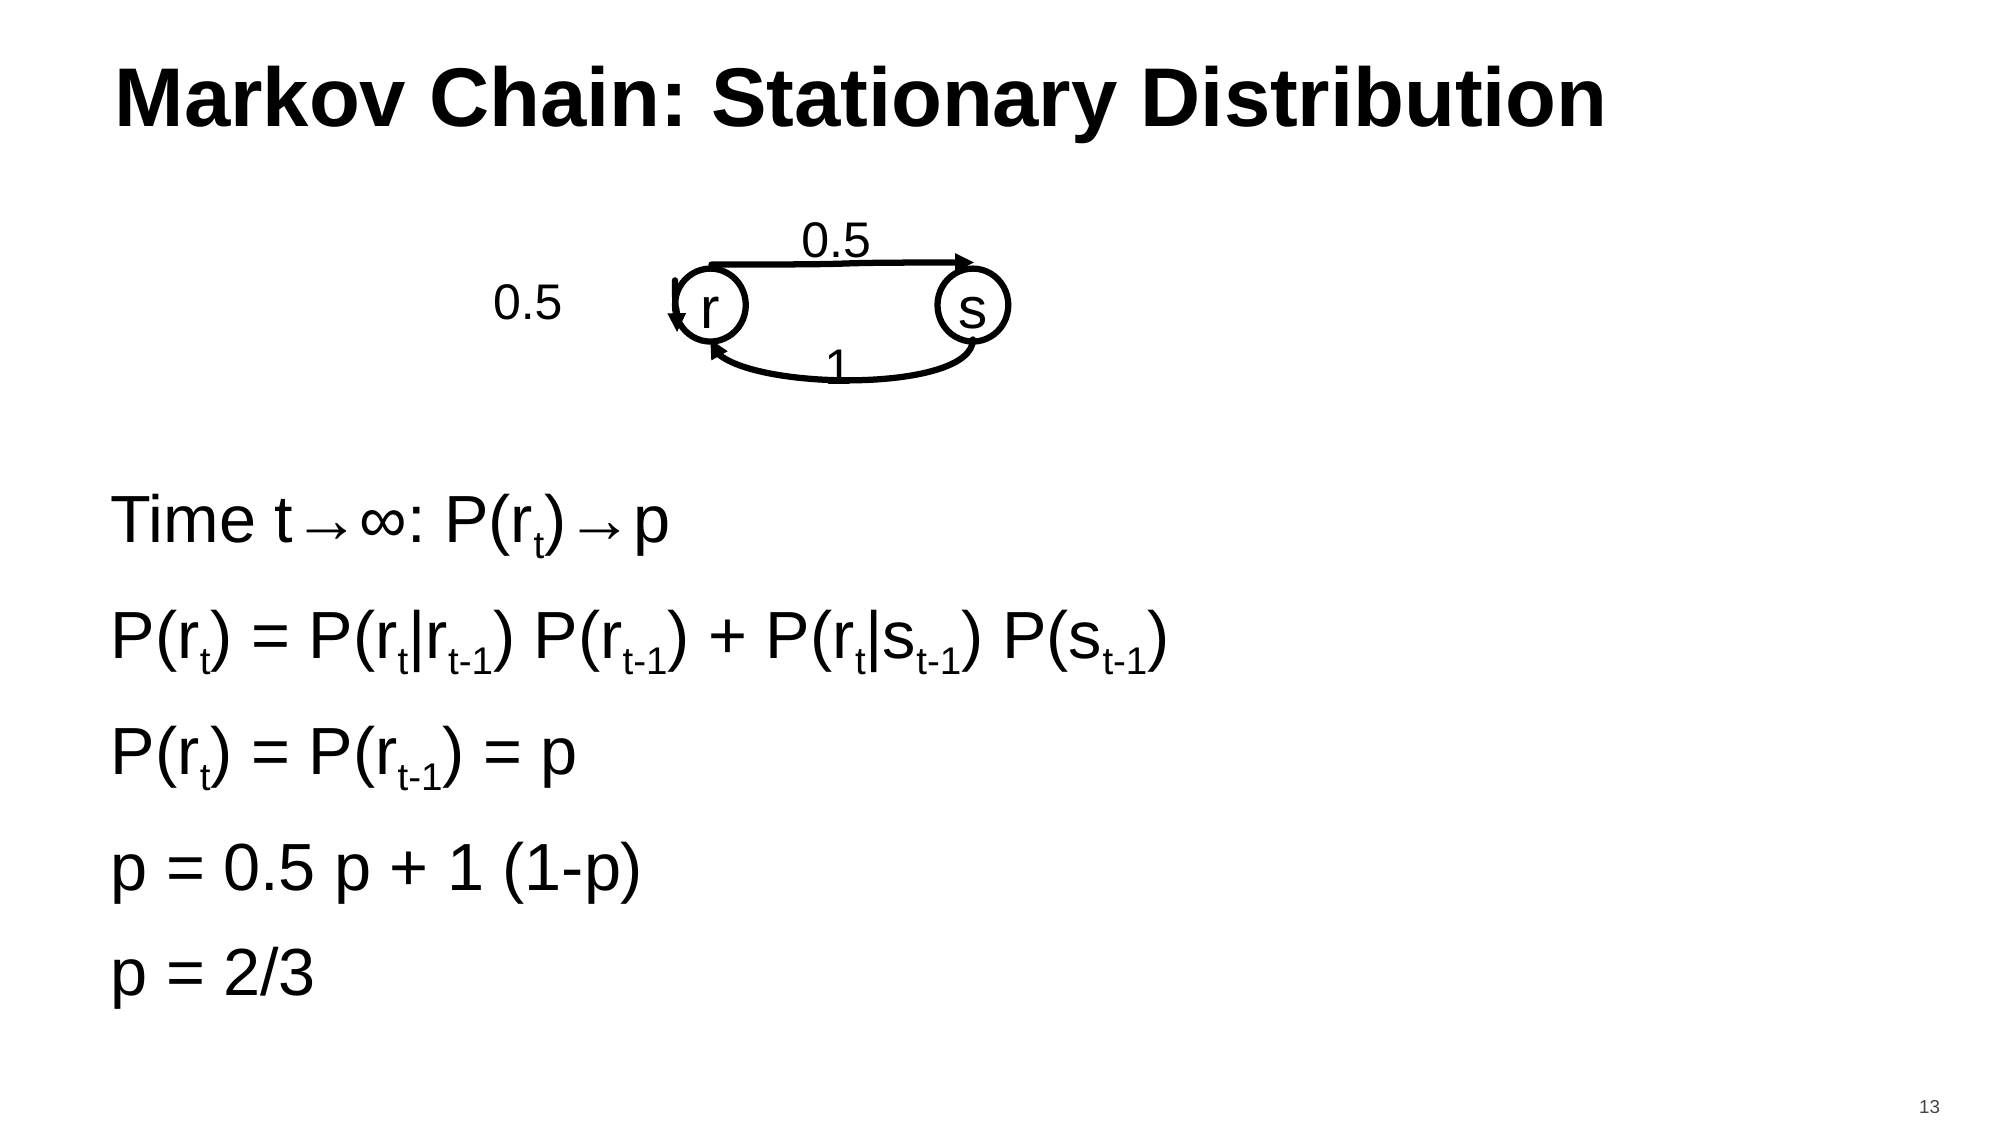

# Markov Chain: Stationary Distribution
0.5
0.5
r
s
1
Time t→∞: P(rt)→p
P(rt) = P(rt|rt-1) P(rt-1) + P(rt|st-1) P(st-1)
P(rt) = P(rt-1) = p
p = 0.5 p + 1 (1-p)
p = 2/3

13